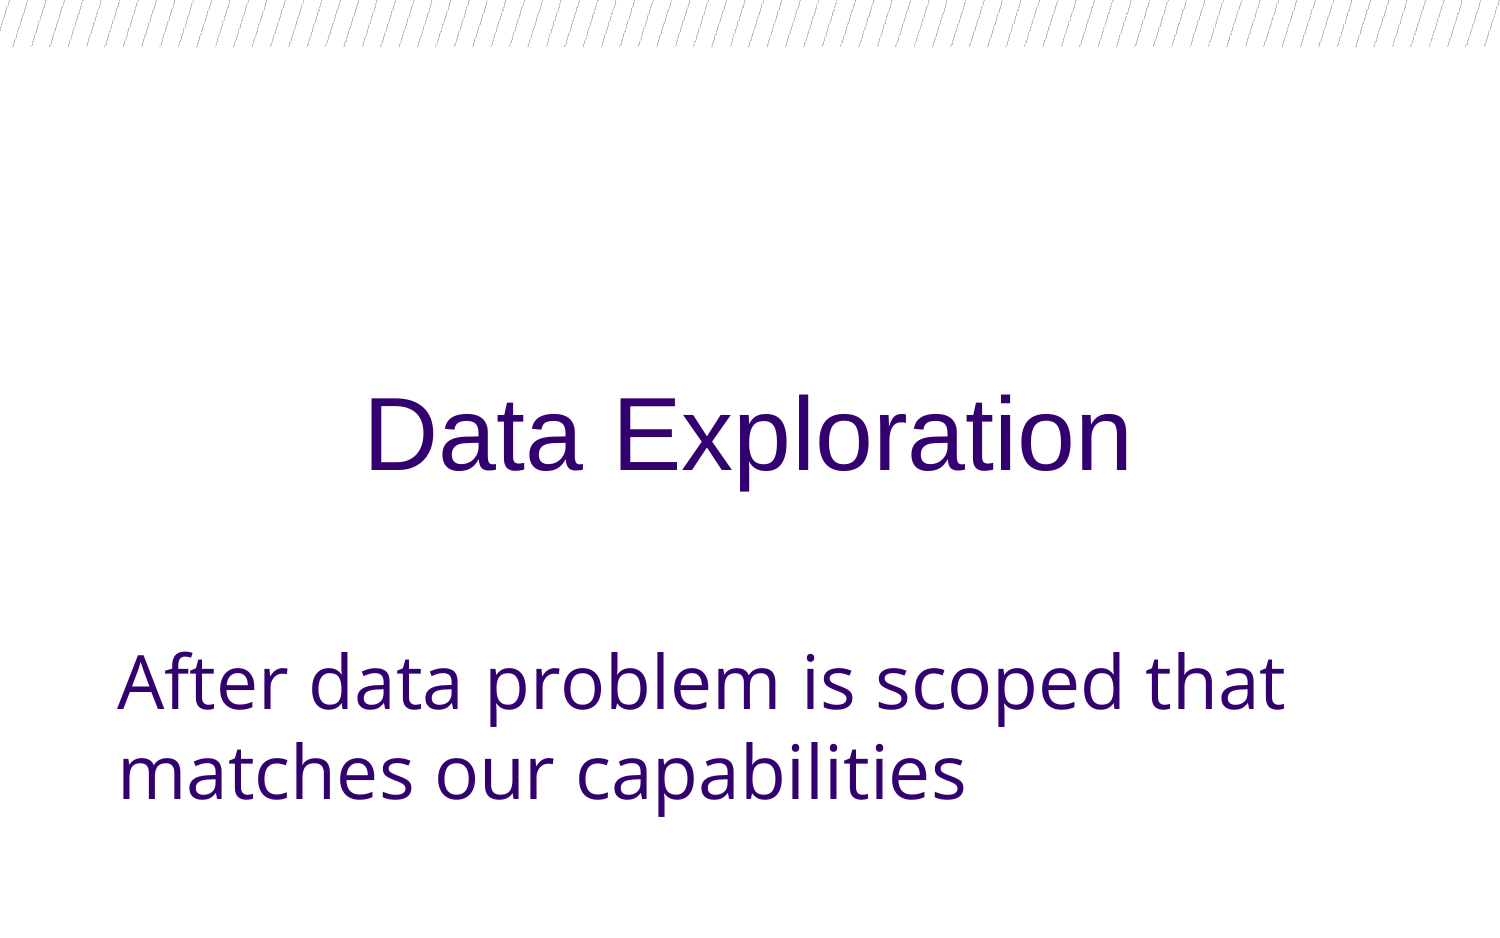

# Data Exploration
After data problem is scoped that matches our capabilities